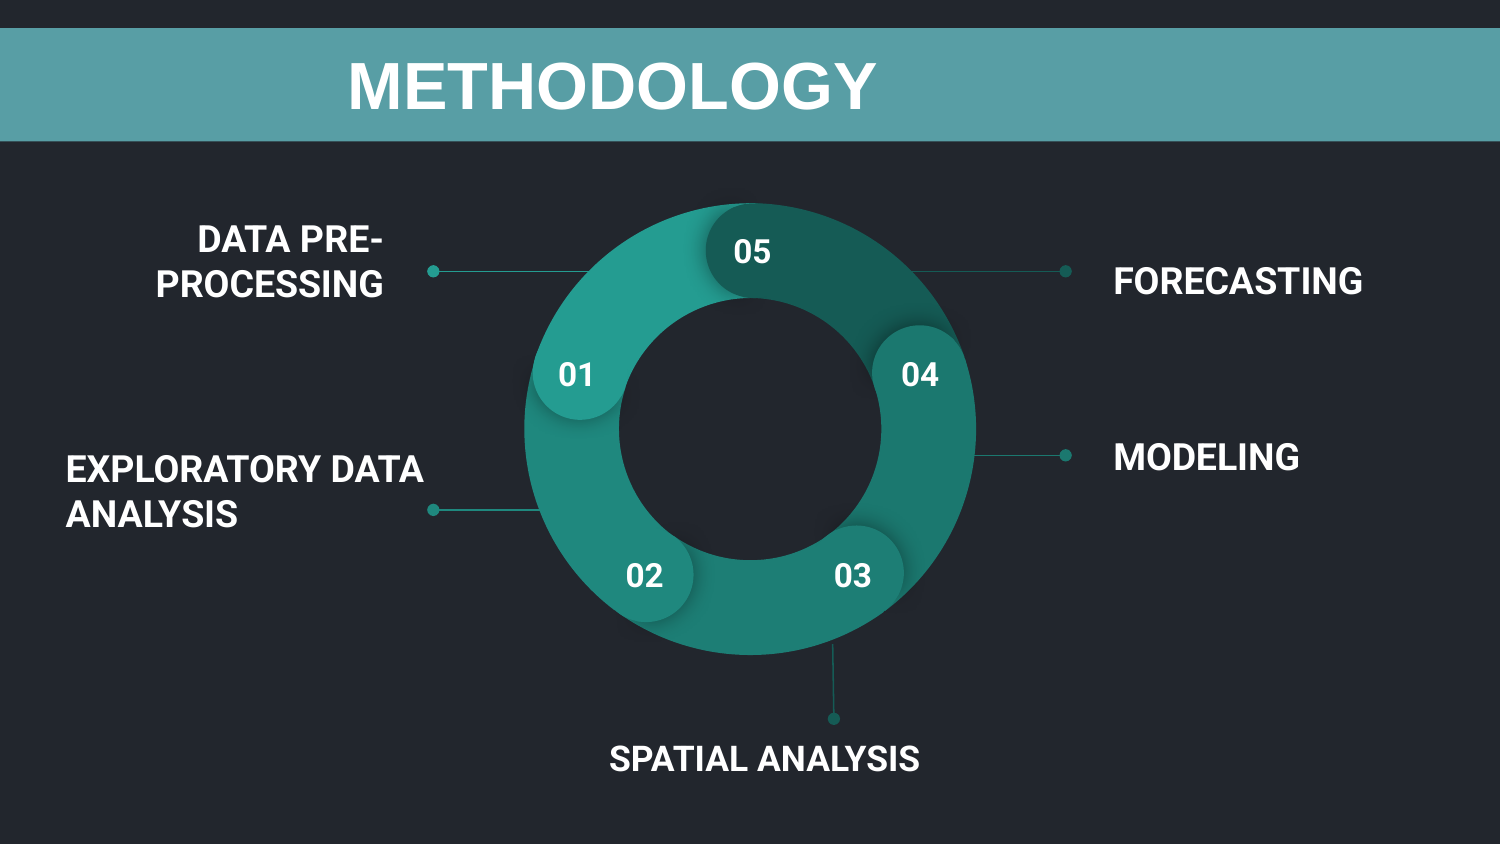

# METHODOLOGY

05

01
04

02
03
DATA PRE-PROCESSING

FORECASTING
MODELING
EXPLORATORY DATA ANALYSIS

SPATIAL ANALYSIS